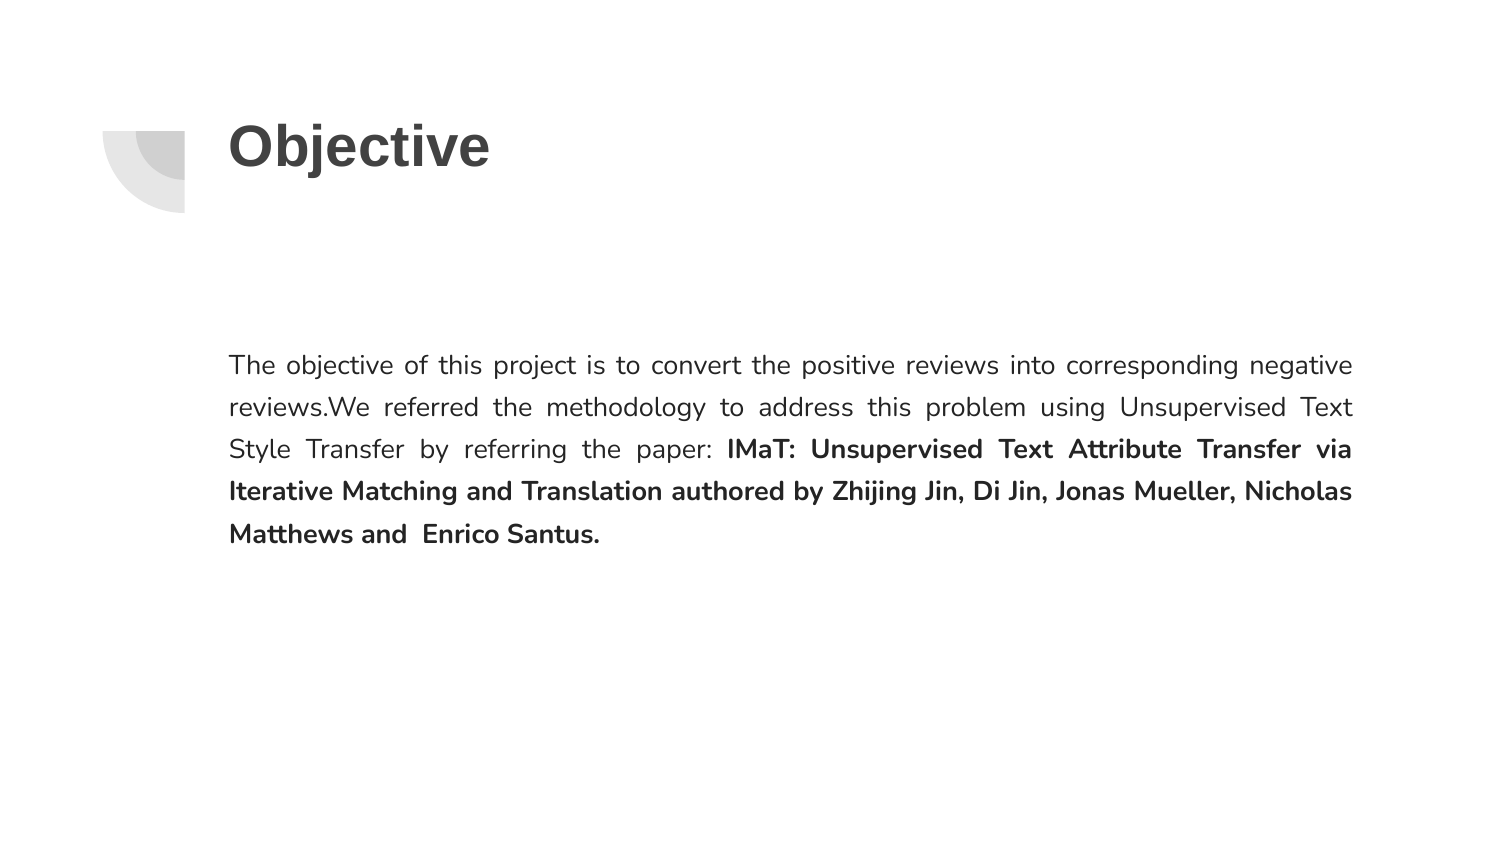

# Objective
The objective of this project is to convert the positive reviews into corresponding negative reviews.We referred the methodology to address this problem using Unsupervised Text Style Transfer by referring the paper: IMaT: Unsupervised Text Attribute Transfer via Iterative Matching and Translation authored by Zhijing Jin, Di Jin, Jonas Mueller, Nicholas Matthews and  Enrico Santus.